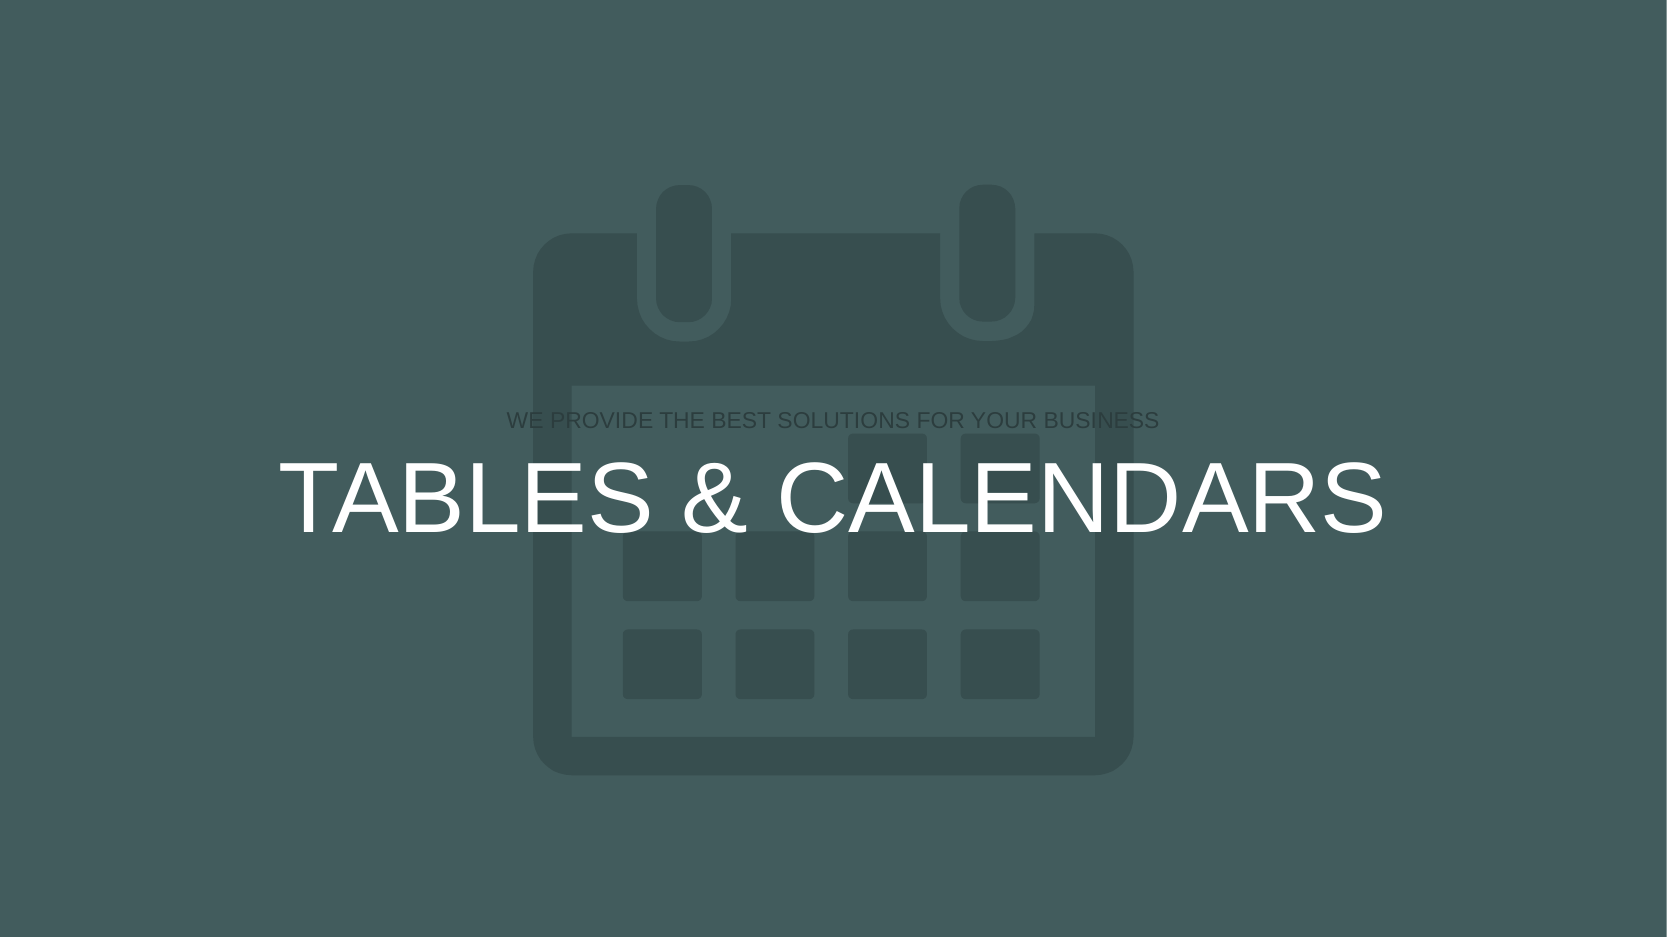

WE PROVIDE THE BEST SOLUTIONS FOR YOUR BUSINESS
TABLES & CALENDARS